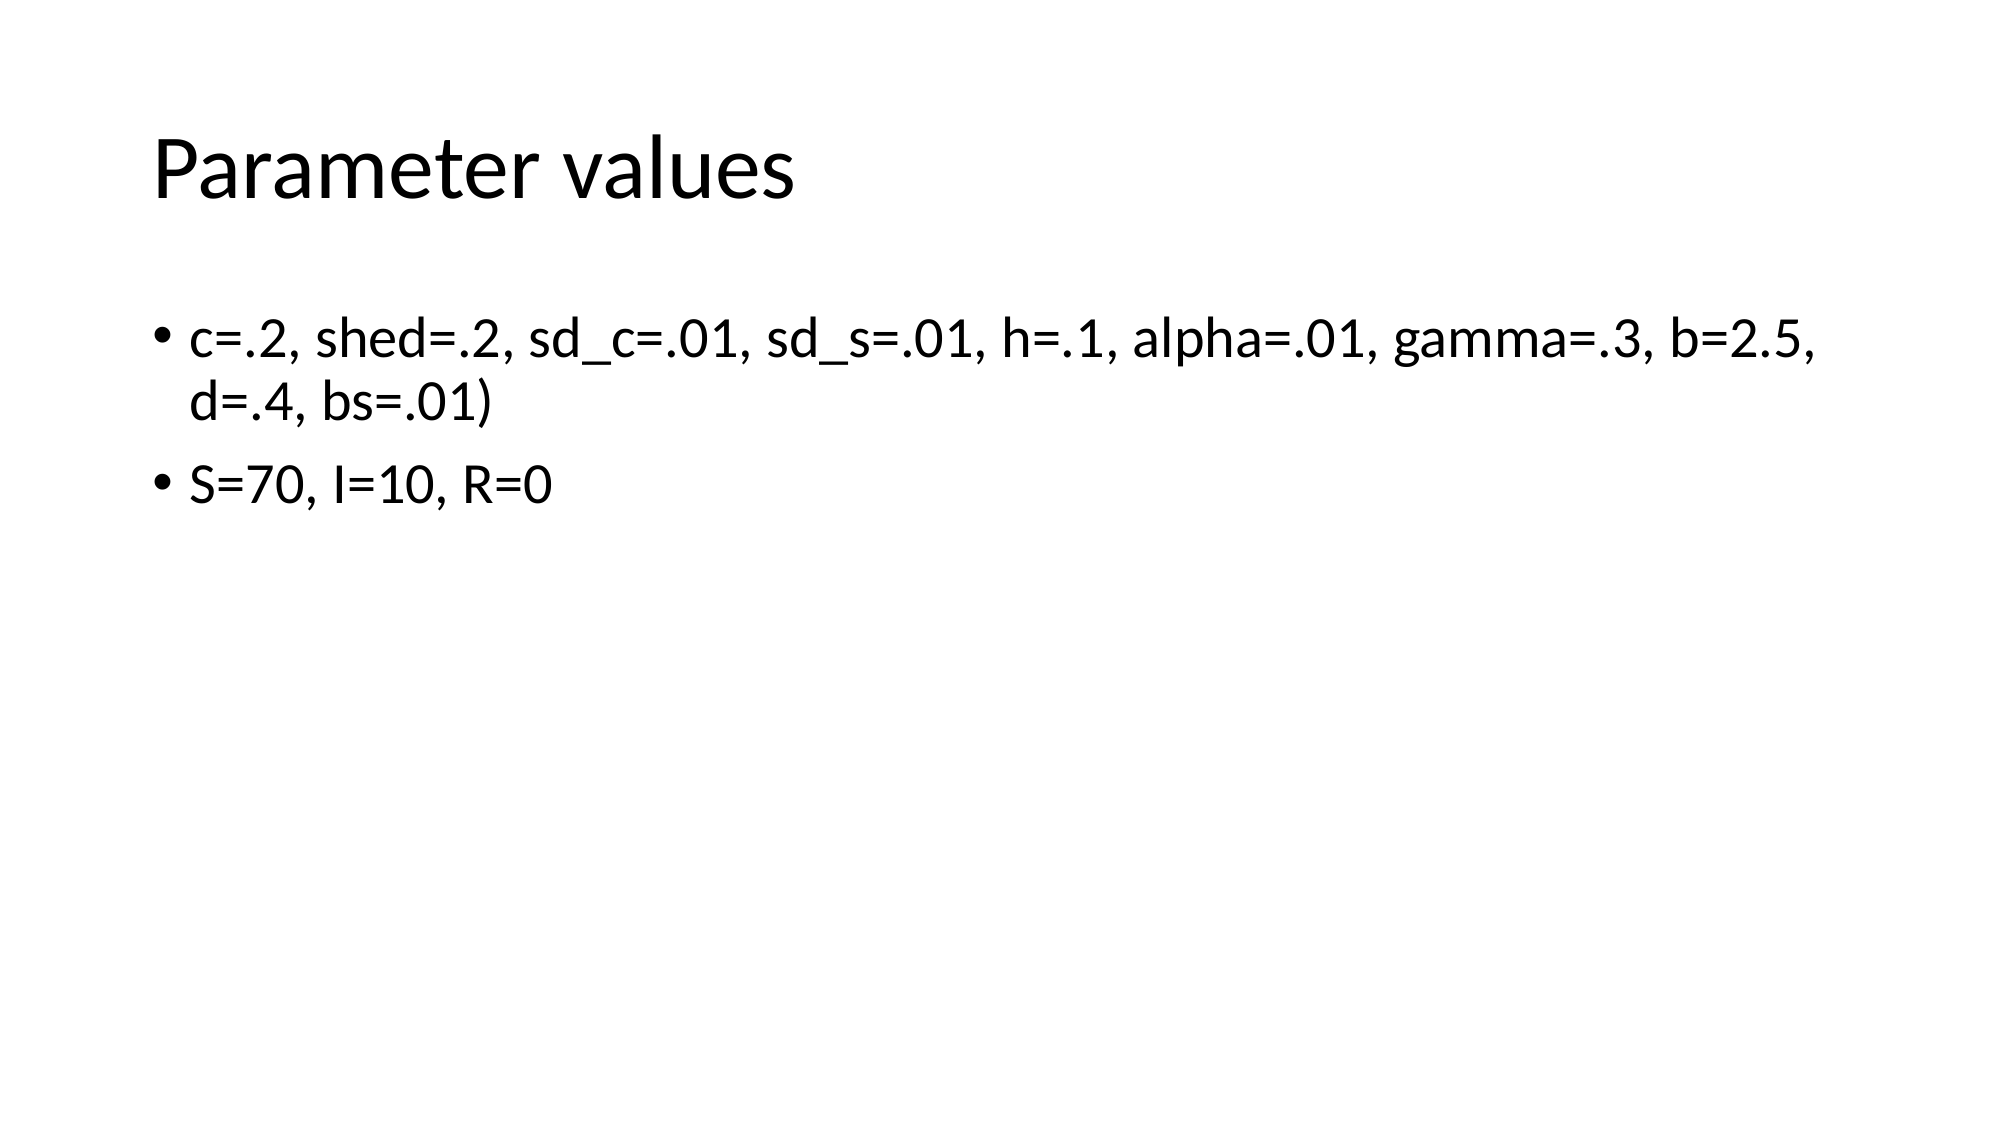

# Parameter values
c=.2, shed=.2, sd_c=.01, sd_s=.01, h=.1, alpha=.01, gamma=.3, b=2.5, d=.4, bs=.01)
S=70, I=10, R=0